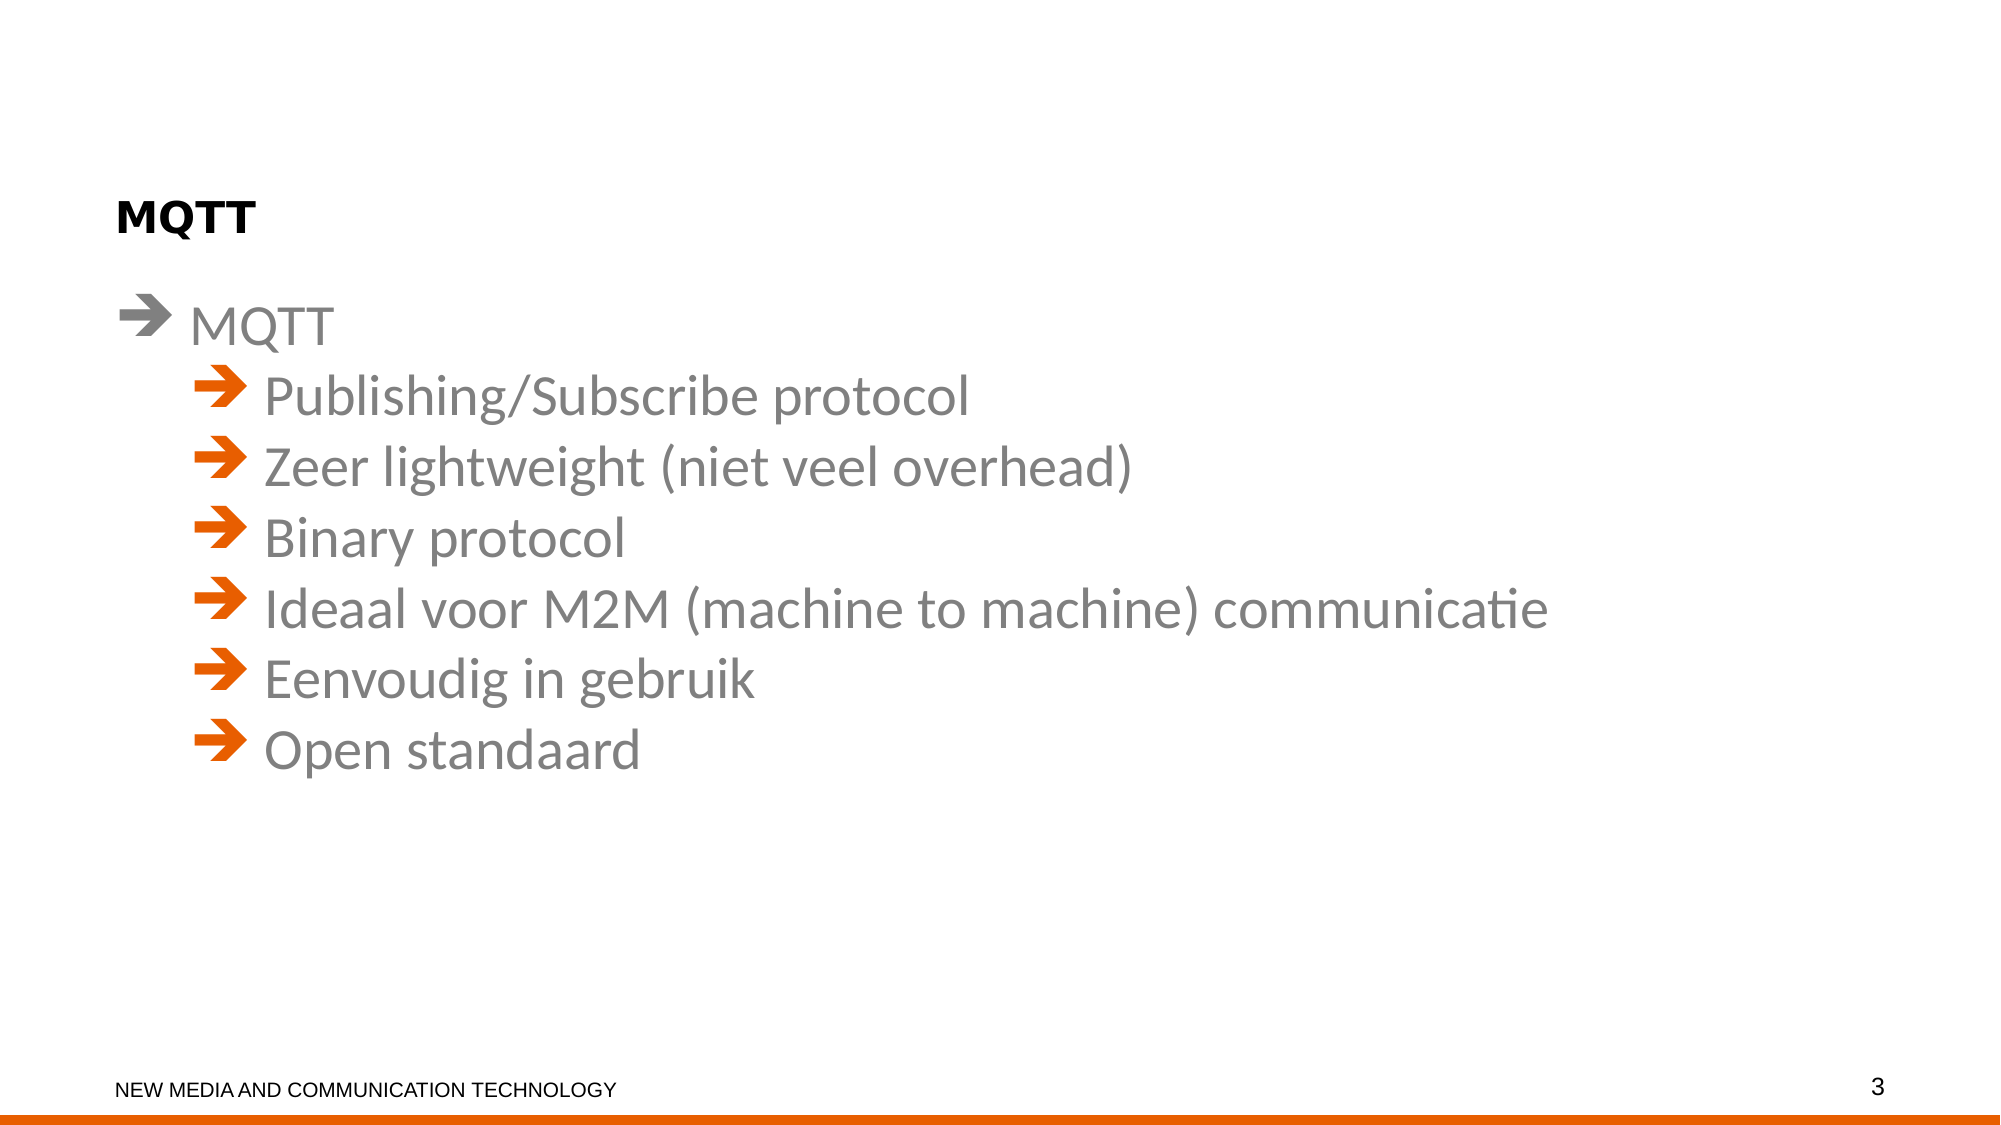

# MQTT
MQTT
Publishing/Subscribe protocol
Zeer lightweight (niet veel overhead)
Binary protocol
Ideaal voor M2M (machine to machine) communicatie
Eenvoudig in gebruik
Open standaard

3